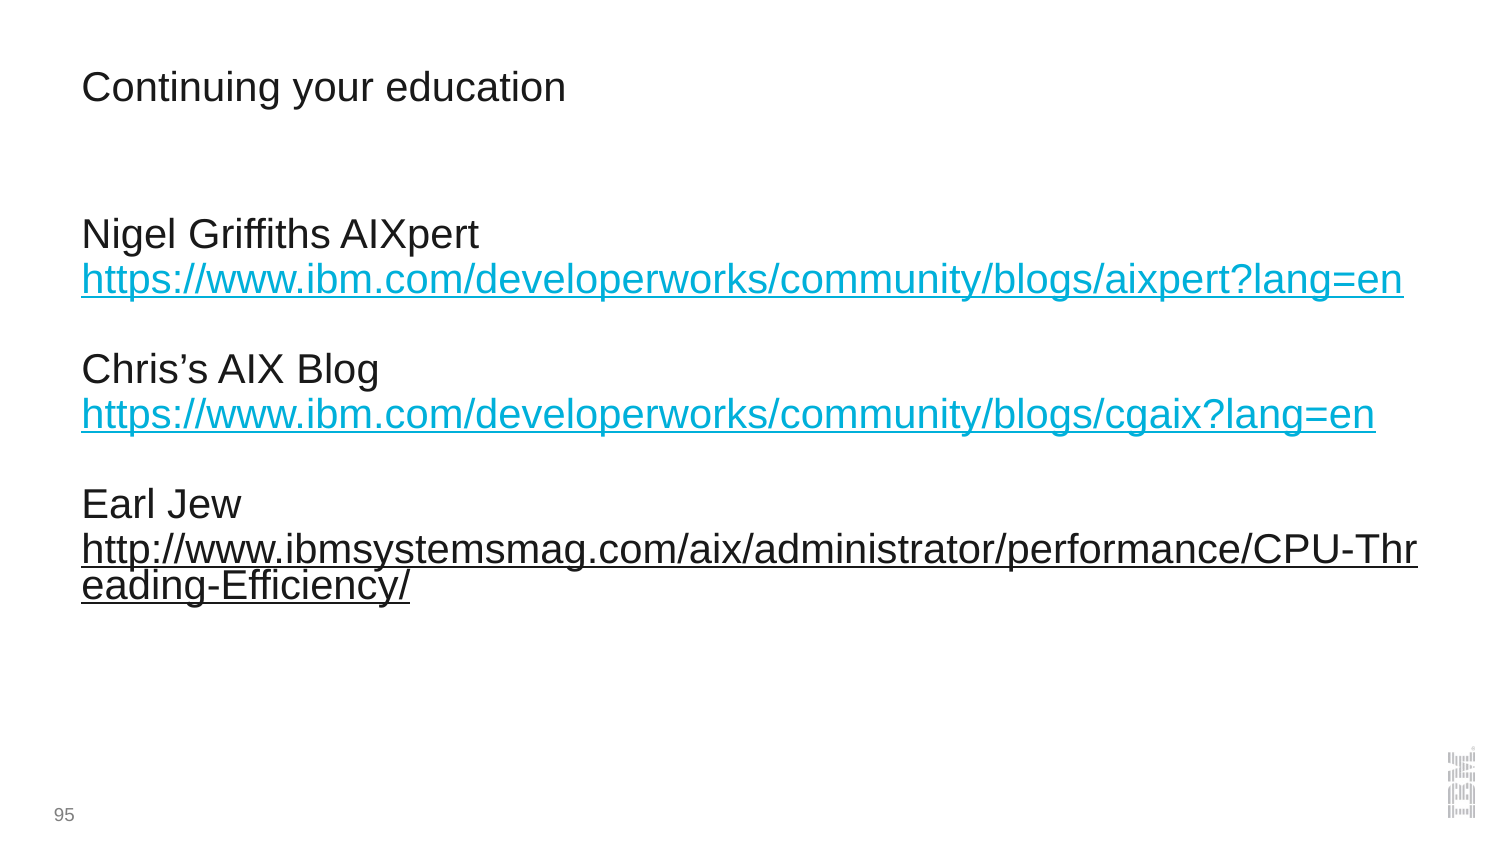

Continuing your education
Nigel Griffiths AIXpert
https://www.ibm.com/developerworks/community/blogs/aixpert?lang=en

Chris’s AIX Blog
https://www.ibm.com/developerworks/community/blogs/cgaix?lang=en

Earl Jew
http://www.ibmsystemsmag.com/aix/administrator/performance/CPU-Threading-Efficiency/
95